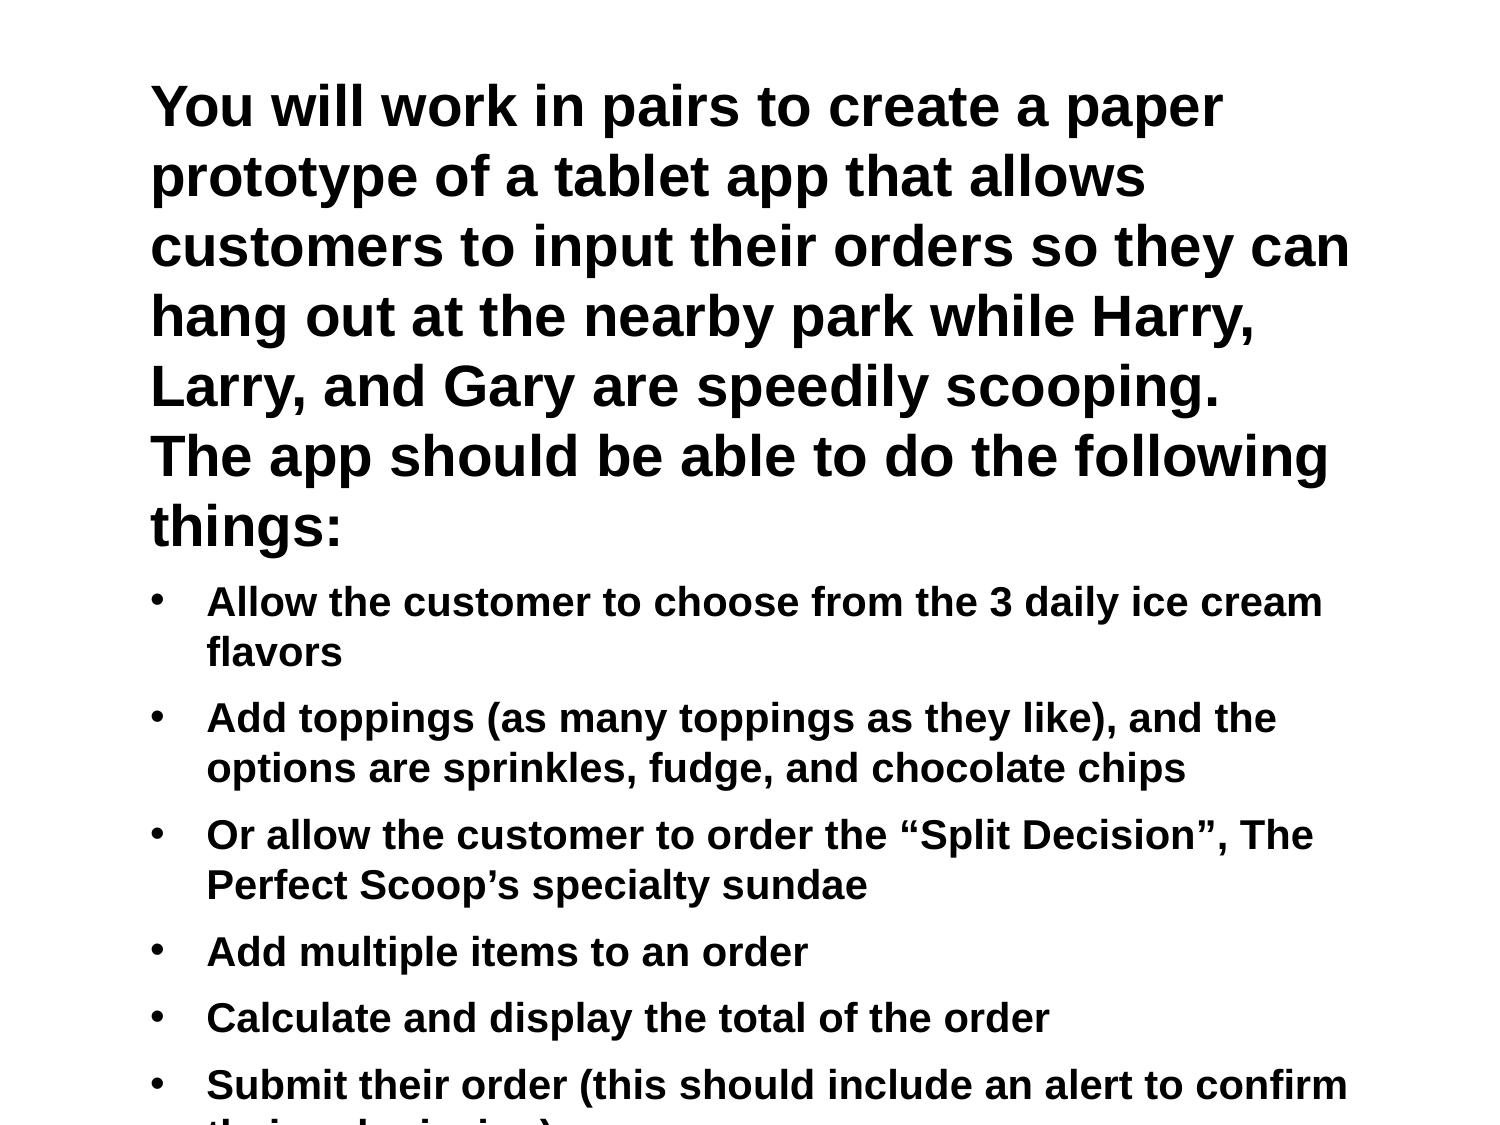

You will work in pairs to create a paper prototype of a tablet app that allows customers to input their orders so they can hang out at the nearby park while Harry, Larry, and Gary are speedily scooping.  The app should be able to do the following things:
Allow the customer to choose from the 3 daily ice cream flavors
Add toppings (as many toppings as they like), and the options are sprinkles, fudge, and chocolate chips
Or allow the customer to order the “Split Decision”, The Perfect Scoop’s specialty sundae
Add multiple items to an order
Calculate and display the total of the order
Submit their order (this should include an alert to confirm their submission)